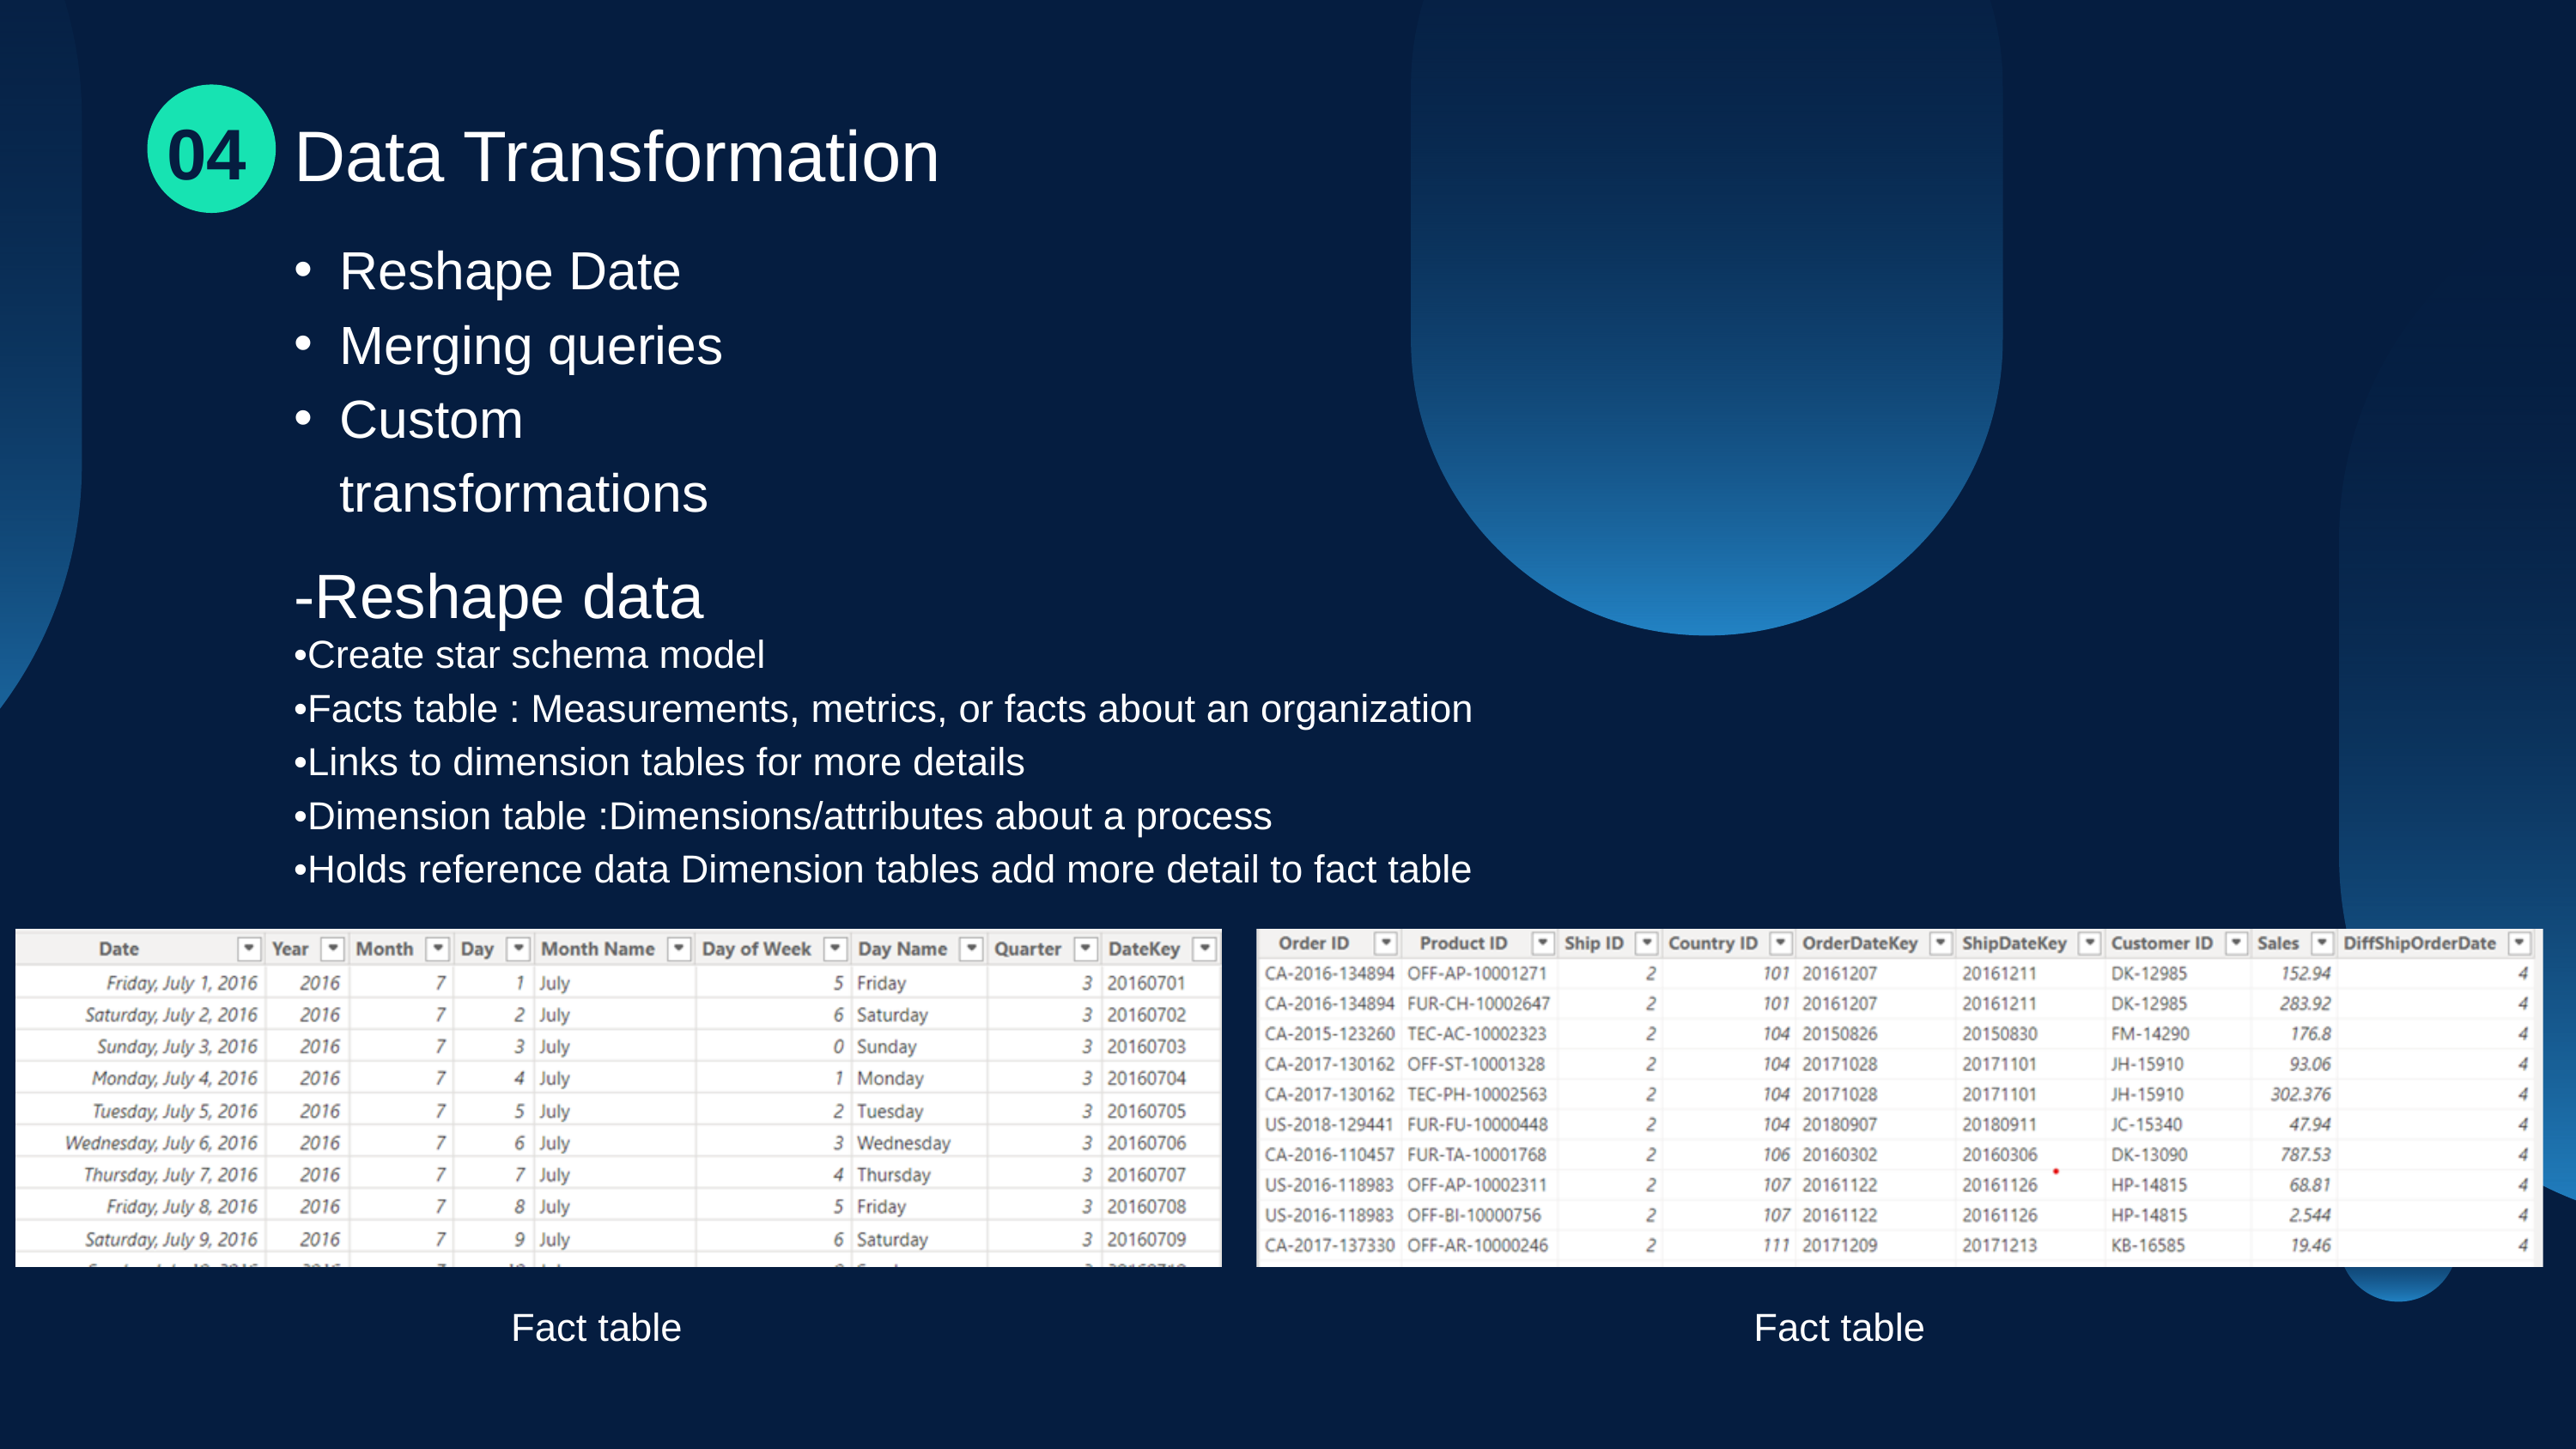

04
Data Transformation

Reshape Date
Merging queries
Custom transformations
-Reshape data
•Create star schema model
•Facts table : Measurements, metrics, or facts about an organization
•Links to dimension tables for more details
•Dimension table :Dimensions/attributes about a process
•Holds reference data Dimension tables add more detail to fact table

Fact table
Fact table